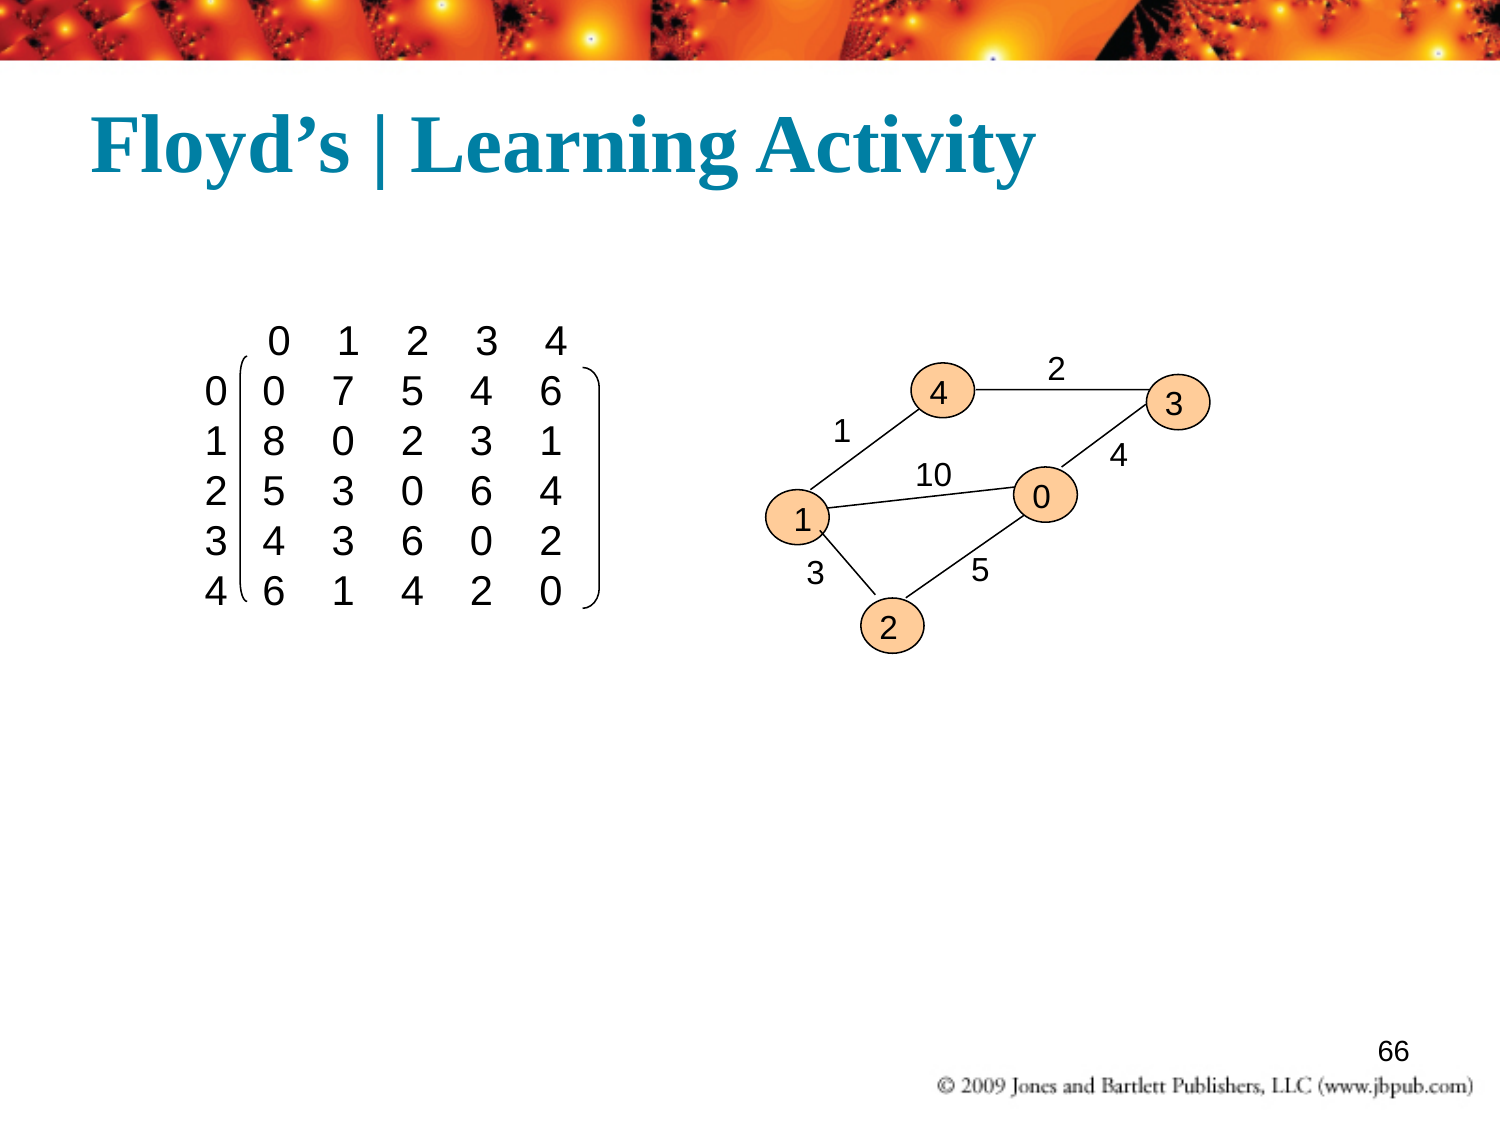

# Floyd’s | Learning Activity
         0    1    2    3    4
0   0    7    5    4    6
1   8    0    2    3    1
2   5    3    0    6    4
3   4    3    6    0    2
4   6    1    4    2    0

2
 4
 3

1

4
10
 0

  1

5
3
 2

66